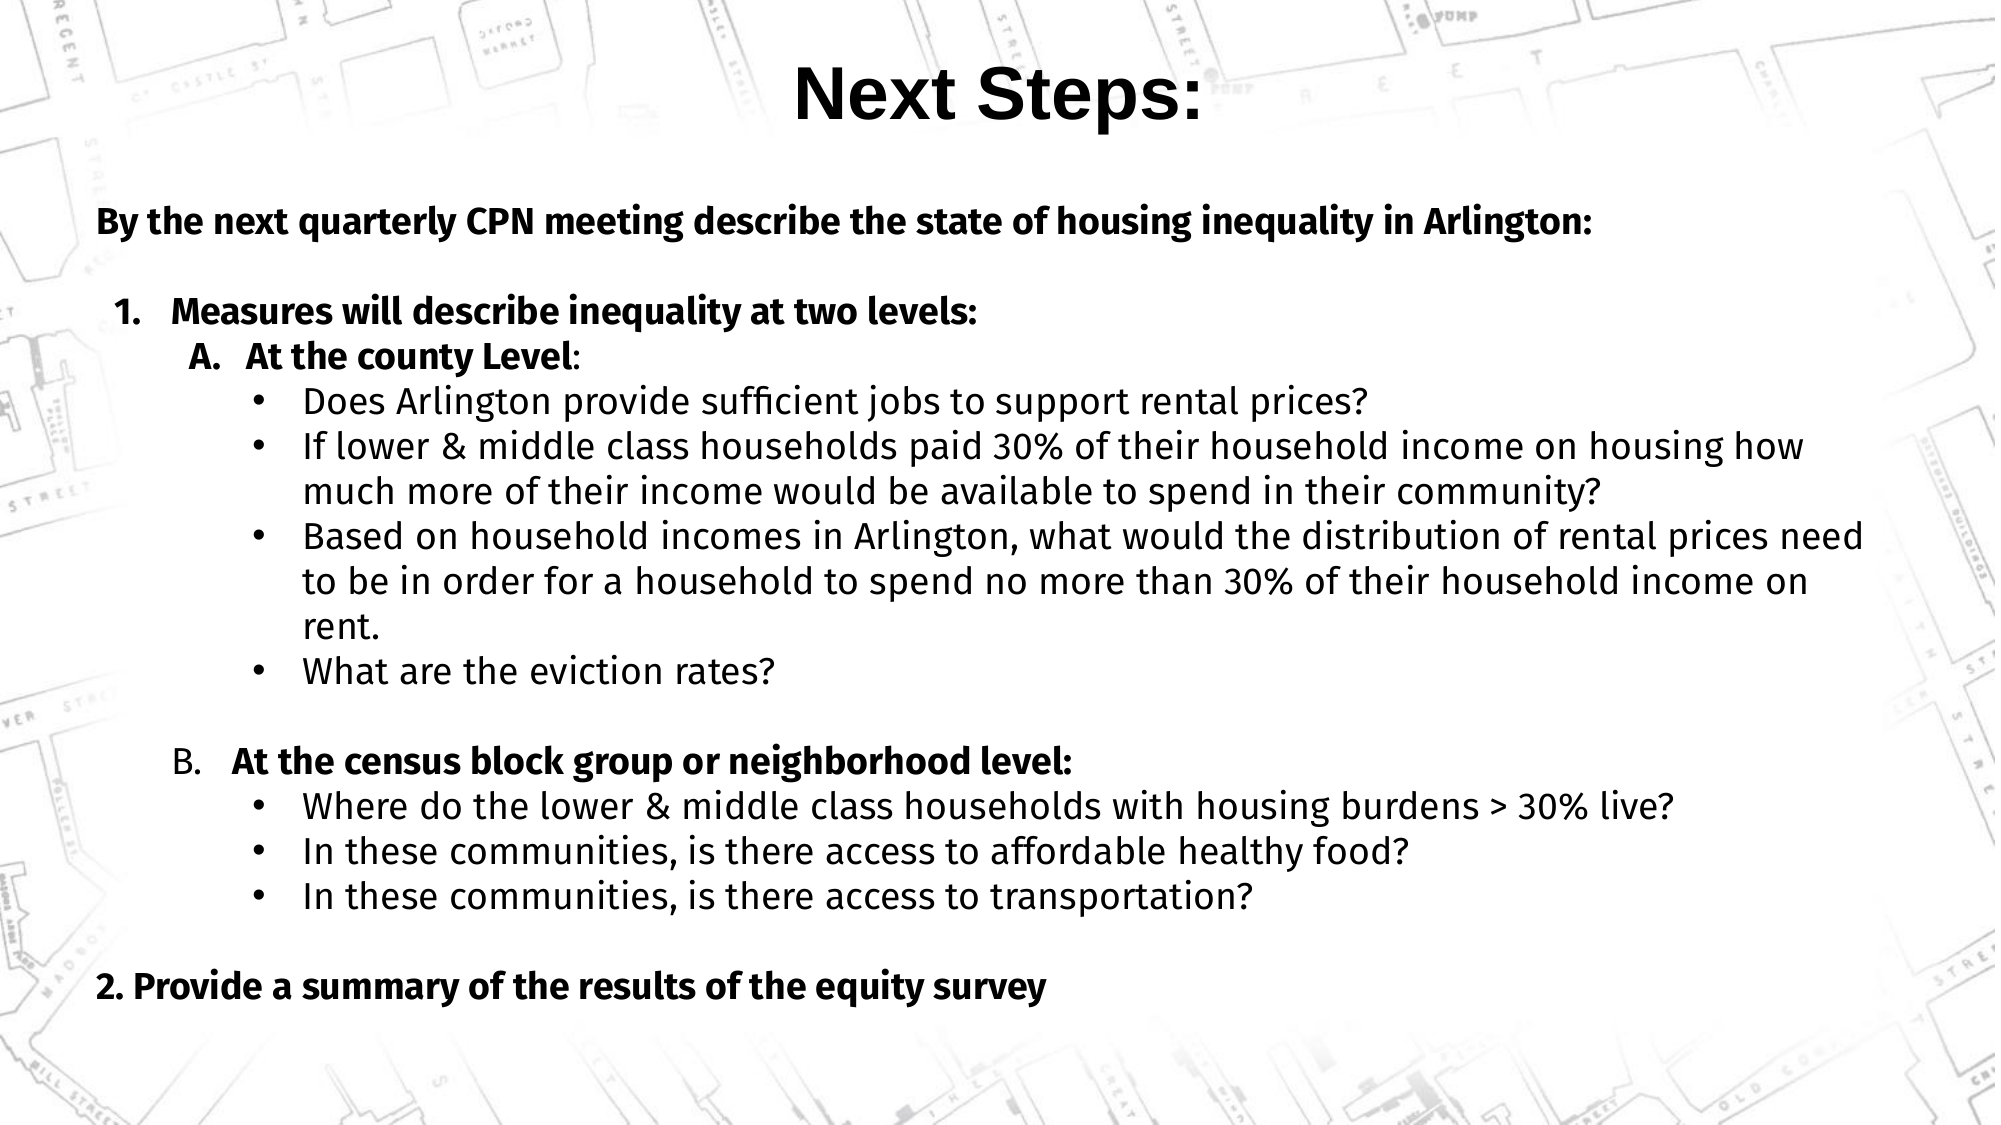

# Next Steps:
By the next quarterly CPN meeting describe the state of housing inequality in Arlington:

Measures will describe inequality at two levels:
At the county Level:
Does Arlington provide sufficient jobs to support rental prices?
If lower & middle class households paid 30% of their household income on housing how much more of their income would be available to spend in their community?
Based on household incomes in Arlington, what would the distribution of rental prices need to be in order for a household to spend no more than 30% of their household income on rent.
What are the eviction rates?

B.   At the census block group or neighborhood level:
Where do the lower & middle class households with housing burdens > 30% live?
In these communities, is there access to affordable healthy food?
In these communities, is there access to transportation?

2. Provide a summary of the results of the equity survey